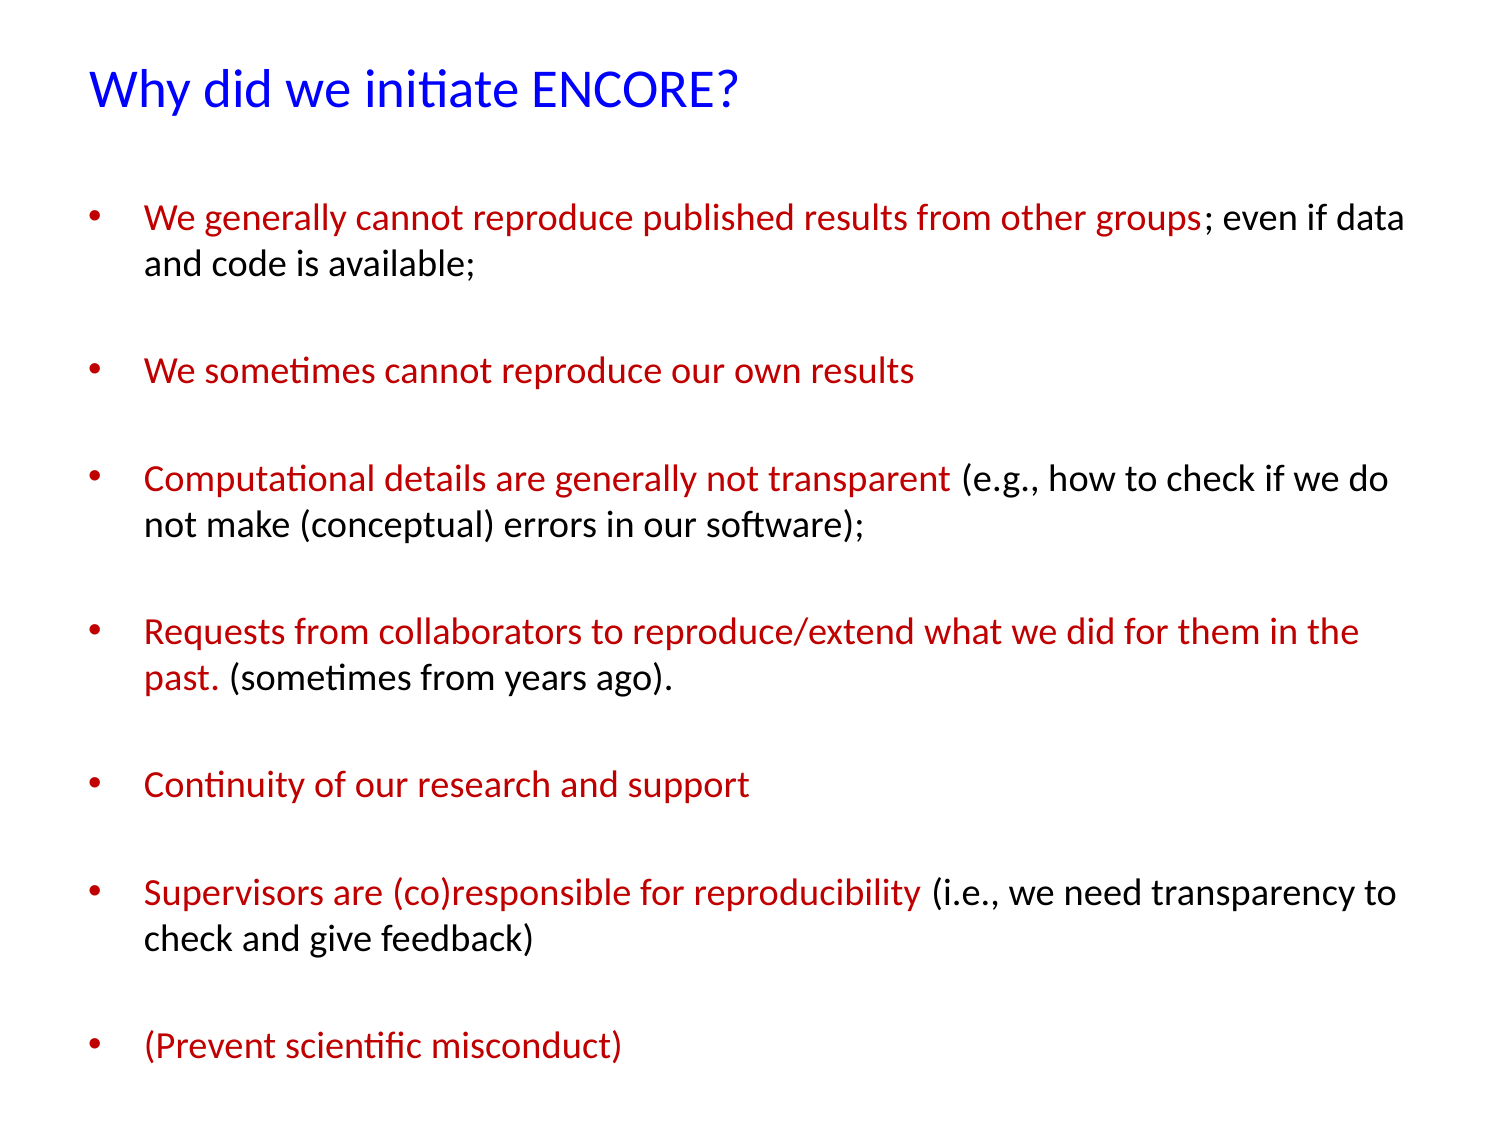

# Why did we initiate ENCORE?
We generally cannot reproduce published results from other groups; even if data and code is available;

We sometimes cannot reproduce our own results

Computational details are generally not transparent (e.g., how to check if we do not make (conceptual) errors in our software);

Requests from collaborators to reproduce/extend what we did for them in the past. (sometimes from years ago).

Continuity of our research and support

Supervisors are (co)responsible for reproducibility (i.e., we need transparency to check and give feedback)

(Prevent scientific misconduct)